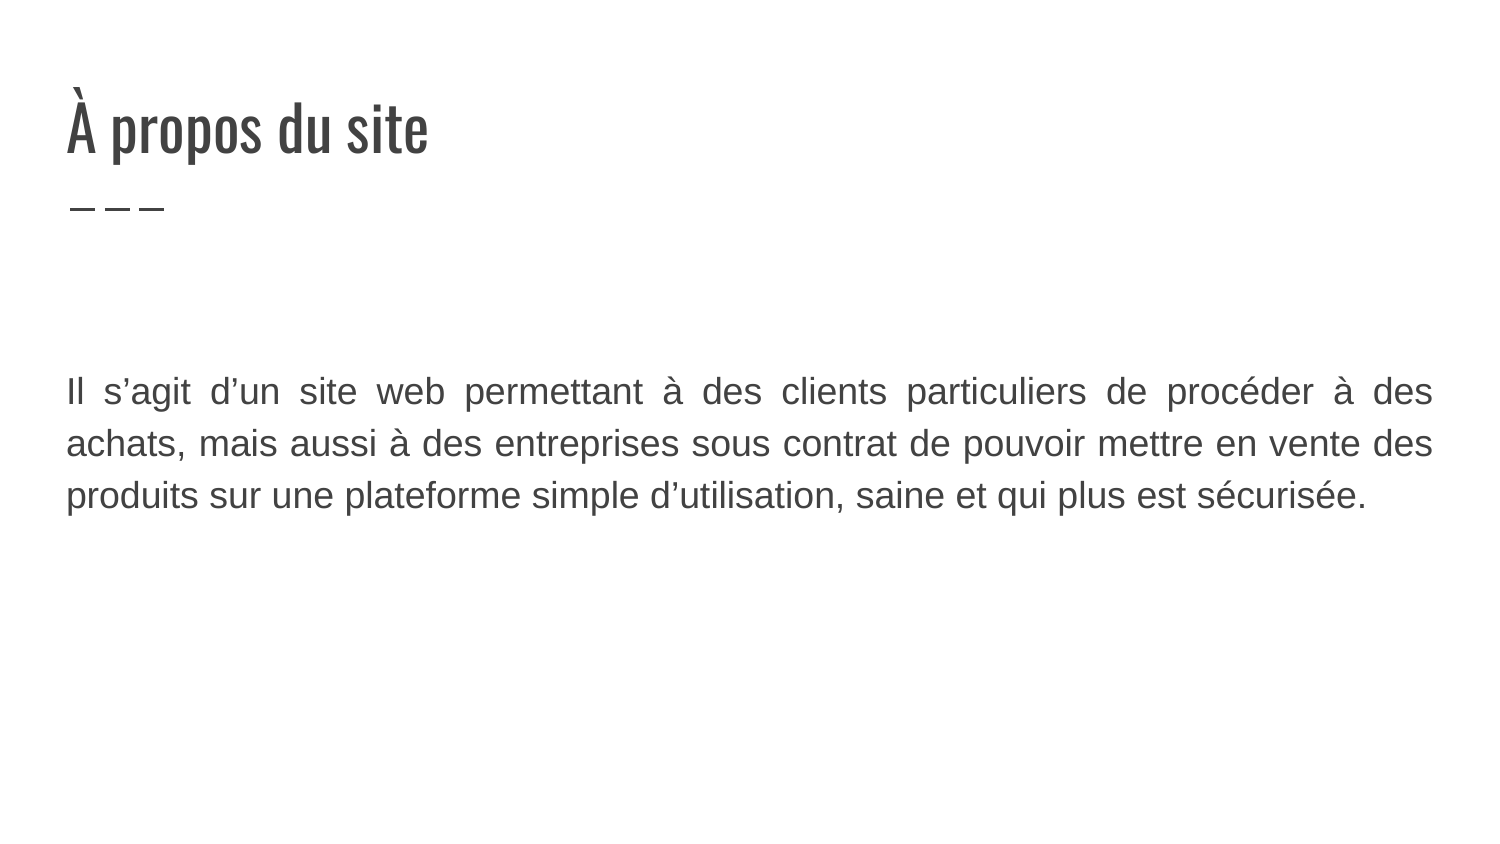

# À propos du site
Il s’agit d’un site web permettant à des clients particuliers de procéder à des achats, mais aussi à des entreprises sous contrat de pouvoir mettre en vente des produits sur une plateforme simple d’utilisation, saine et qui plus est sécurisée.